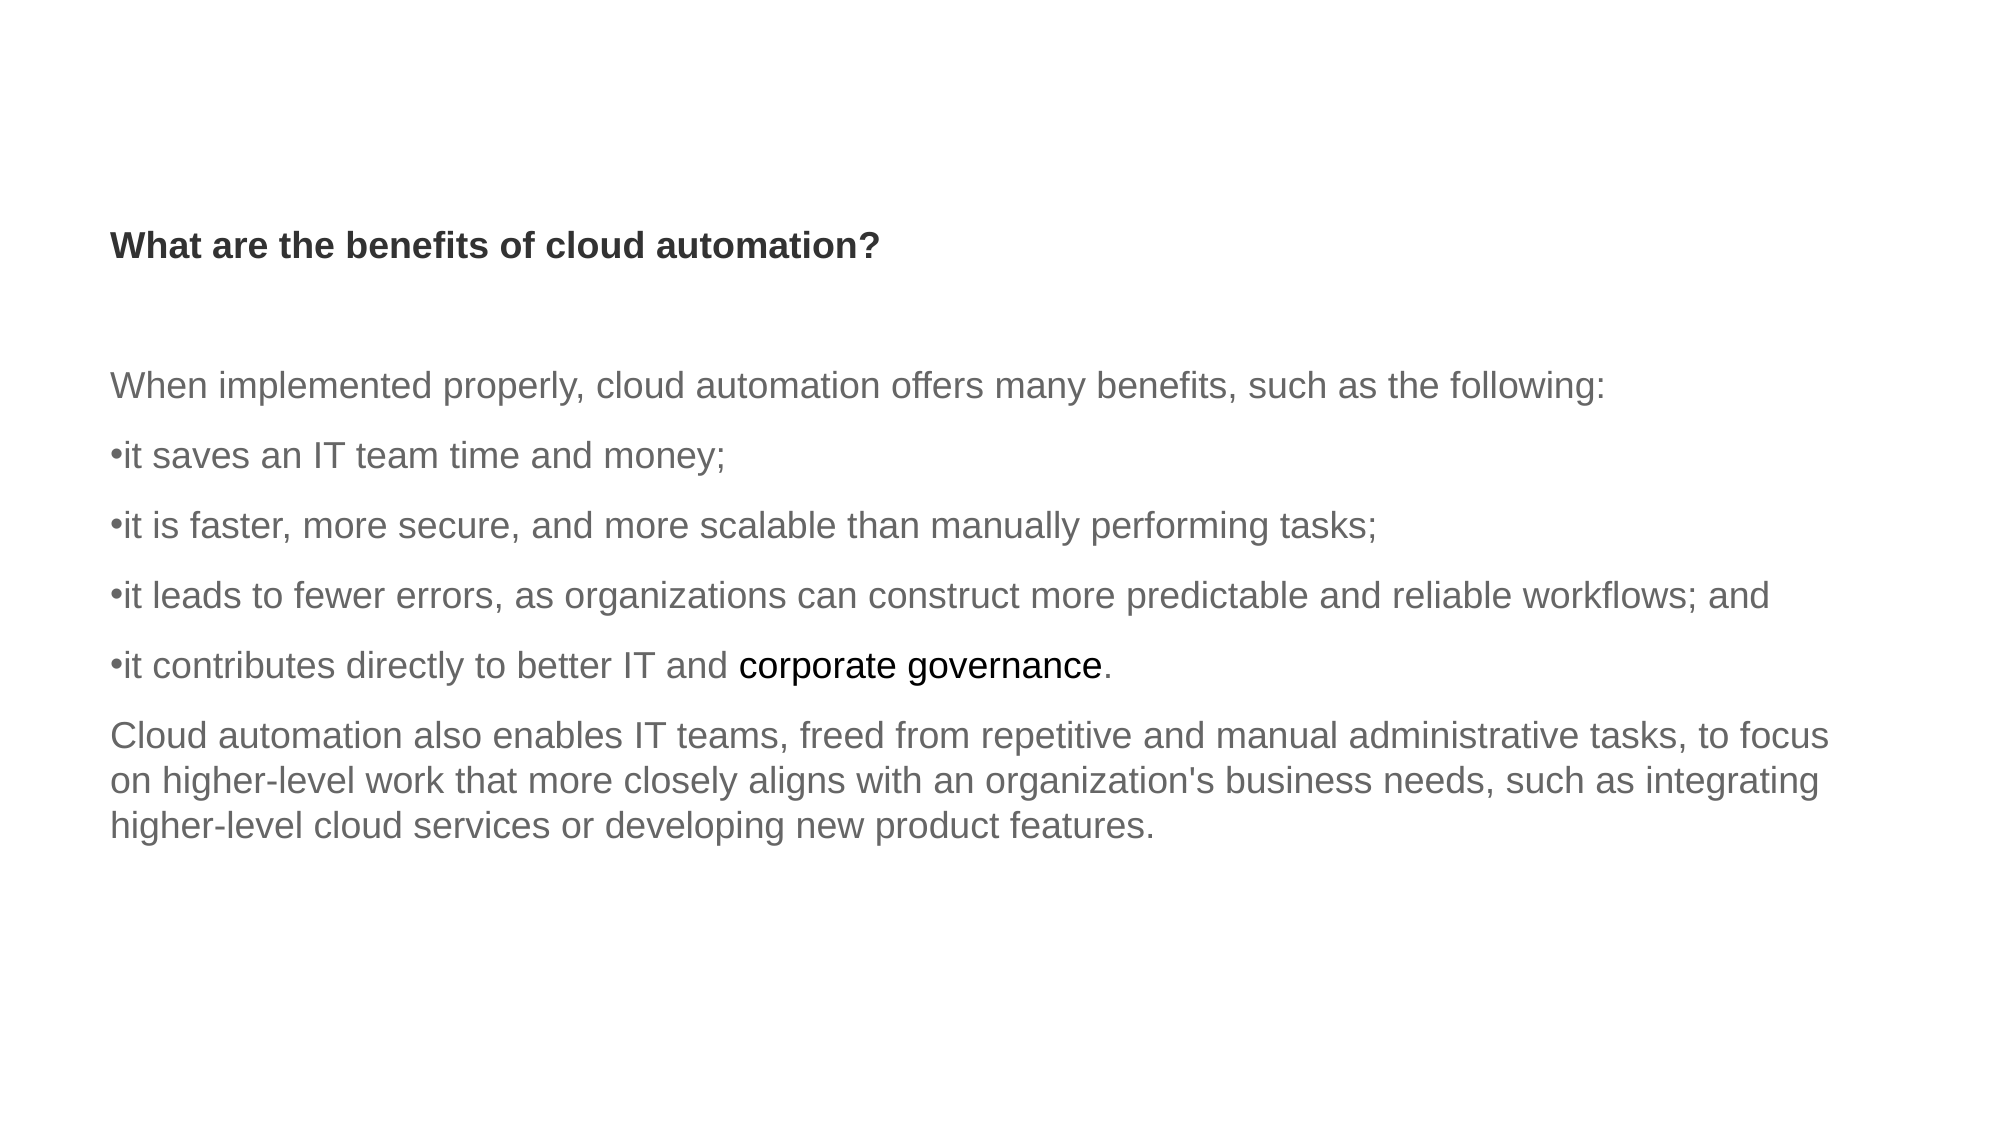

What are the benefits of cloud automation?

When implemented properly, cloud automation offers many benefits, such as the following:
it saves an IT team time and money;
it is faster, more secure, and more scalable than manually performing tasks;
it leads to fewer errors, as organizations can construct more predictable and reliable workflows; and
it contributes directly to better IT and corporate governance.
Cloud automation also enables IT teams, freed from repetitive and manual administrative tasks, to focus on higher-level work that more closely aligns with an organization's business needs, such as integrating higher-level cloud services or developing new product features.